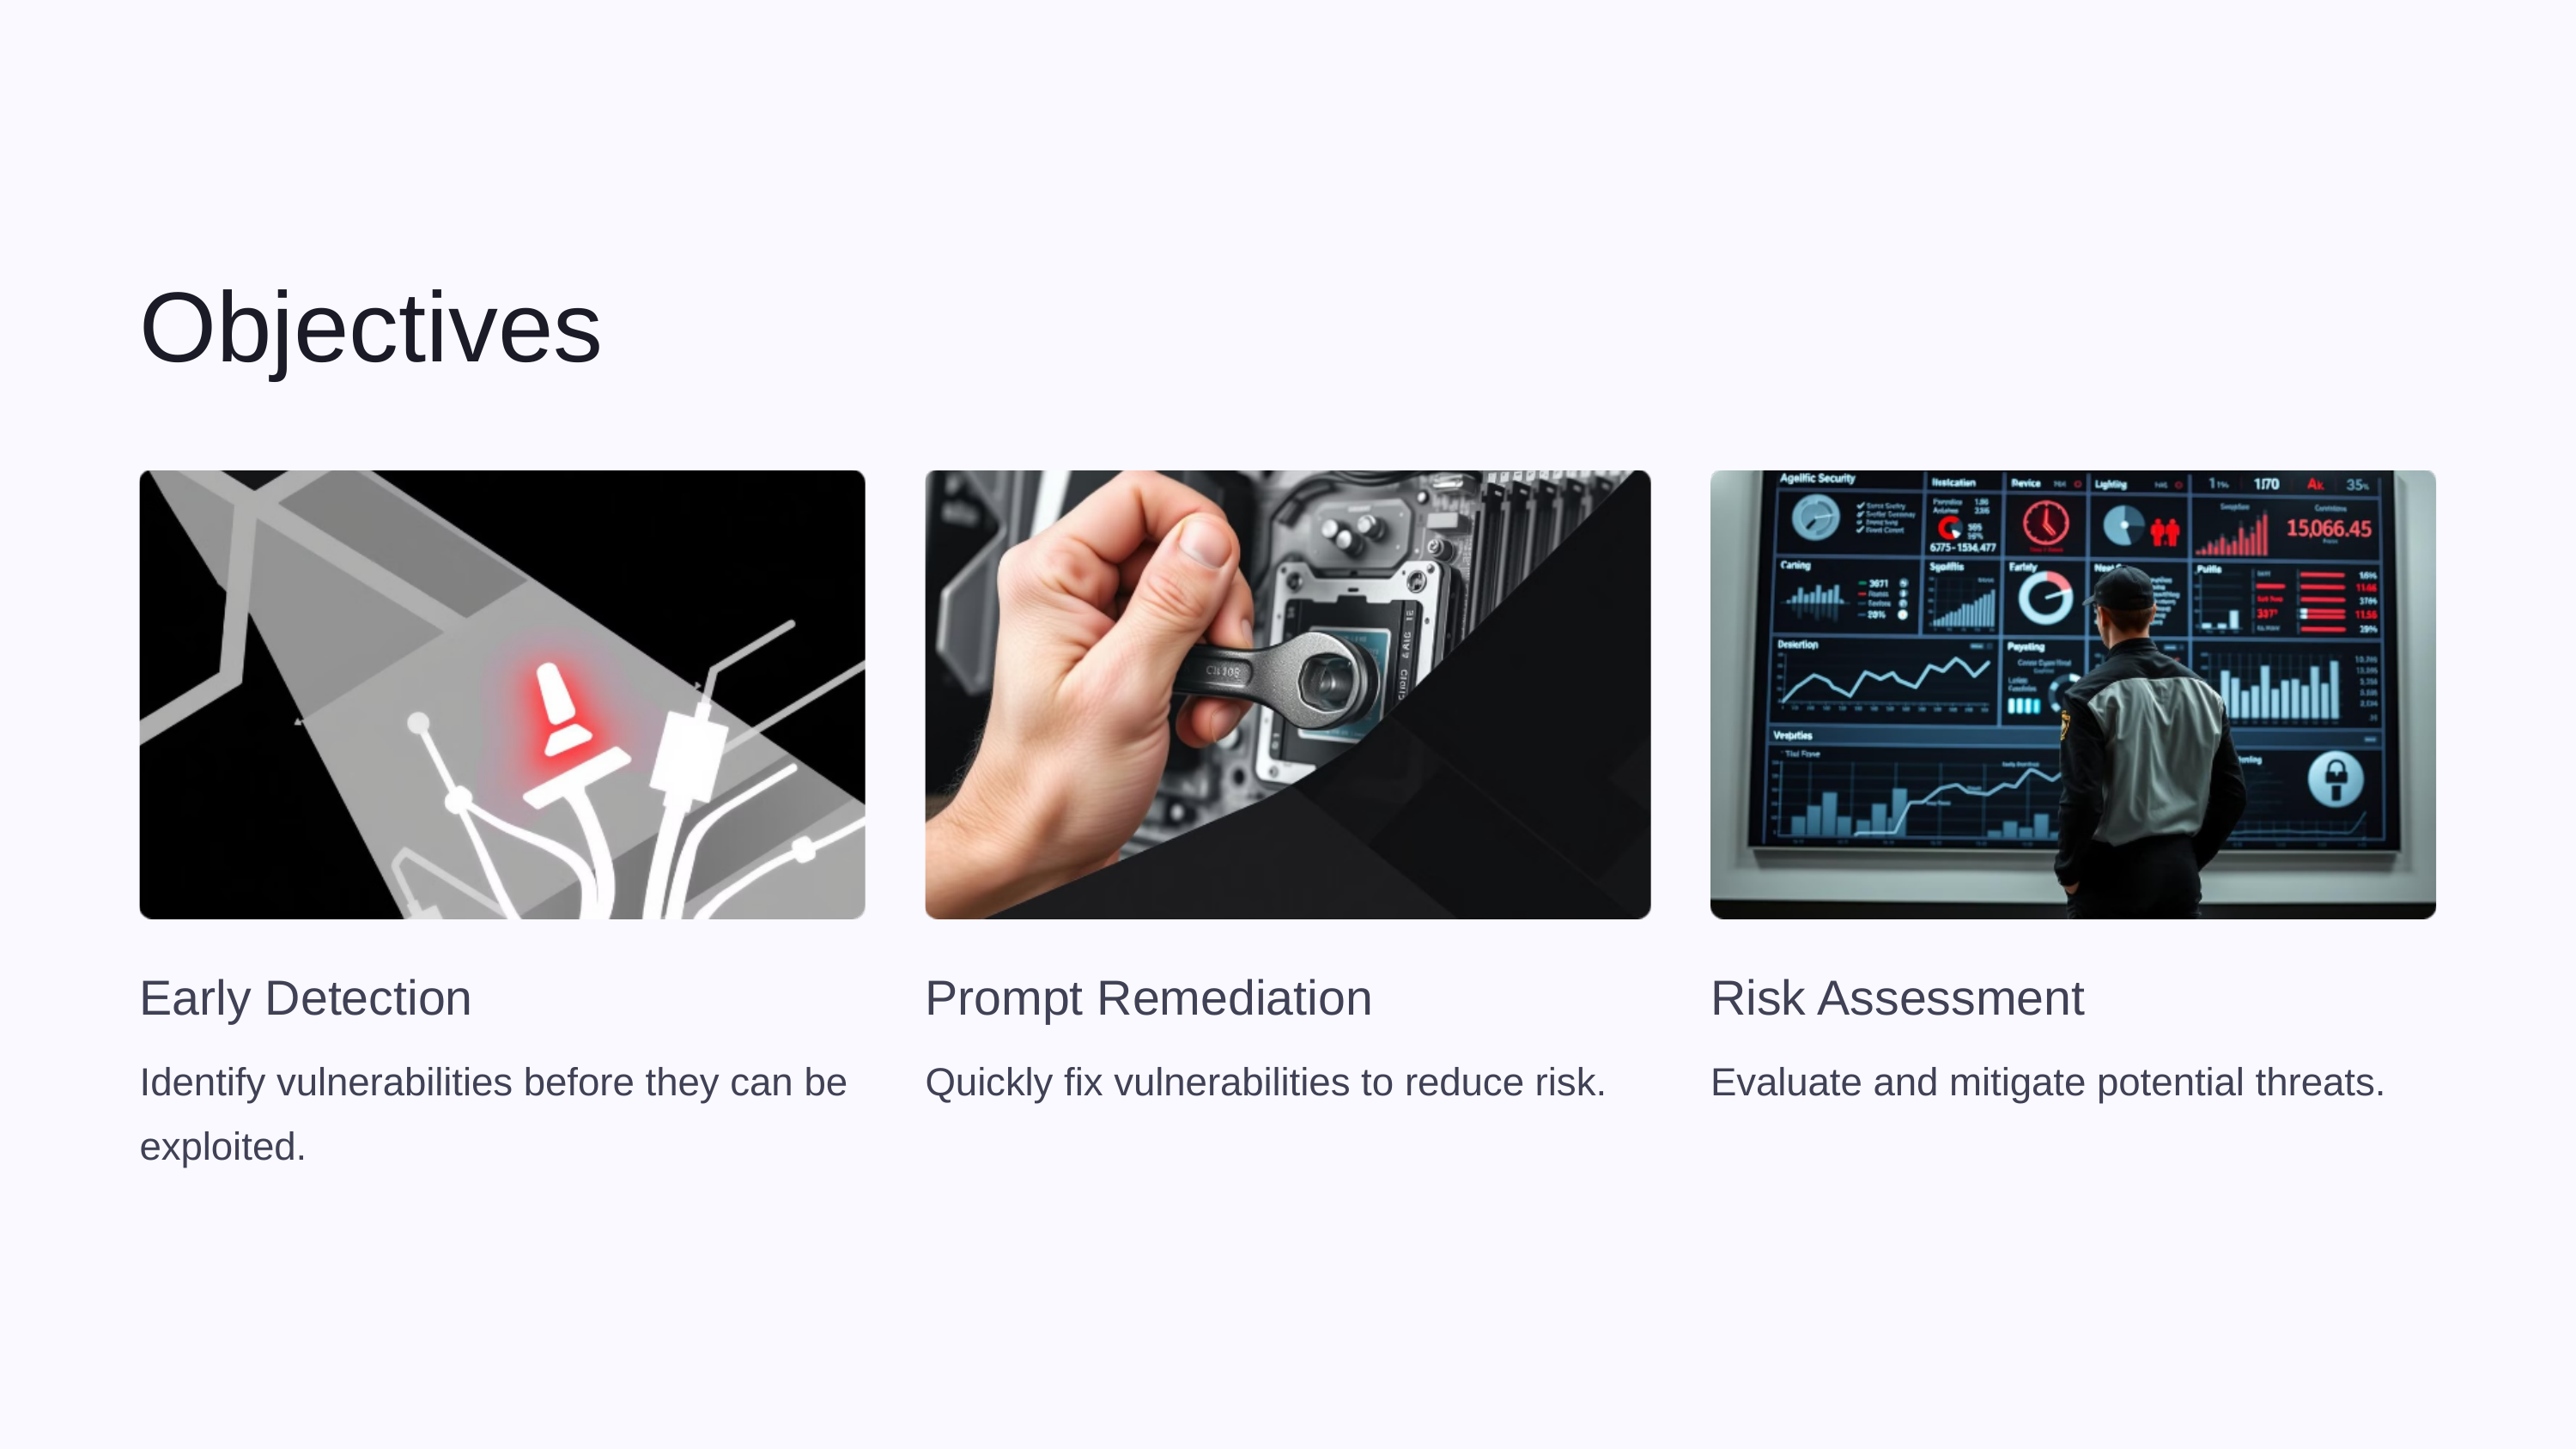

Objectives

Early Detection
Risk Assessment
Prompt Remediation
Identify vulnerabilities before they can be exploited.
Evaluate and mitigate potential threats.
Quickly fix vulnerabilities to reduce risk.